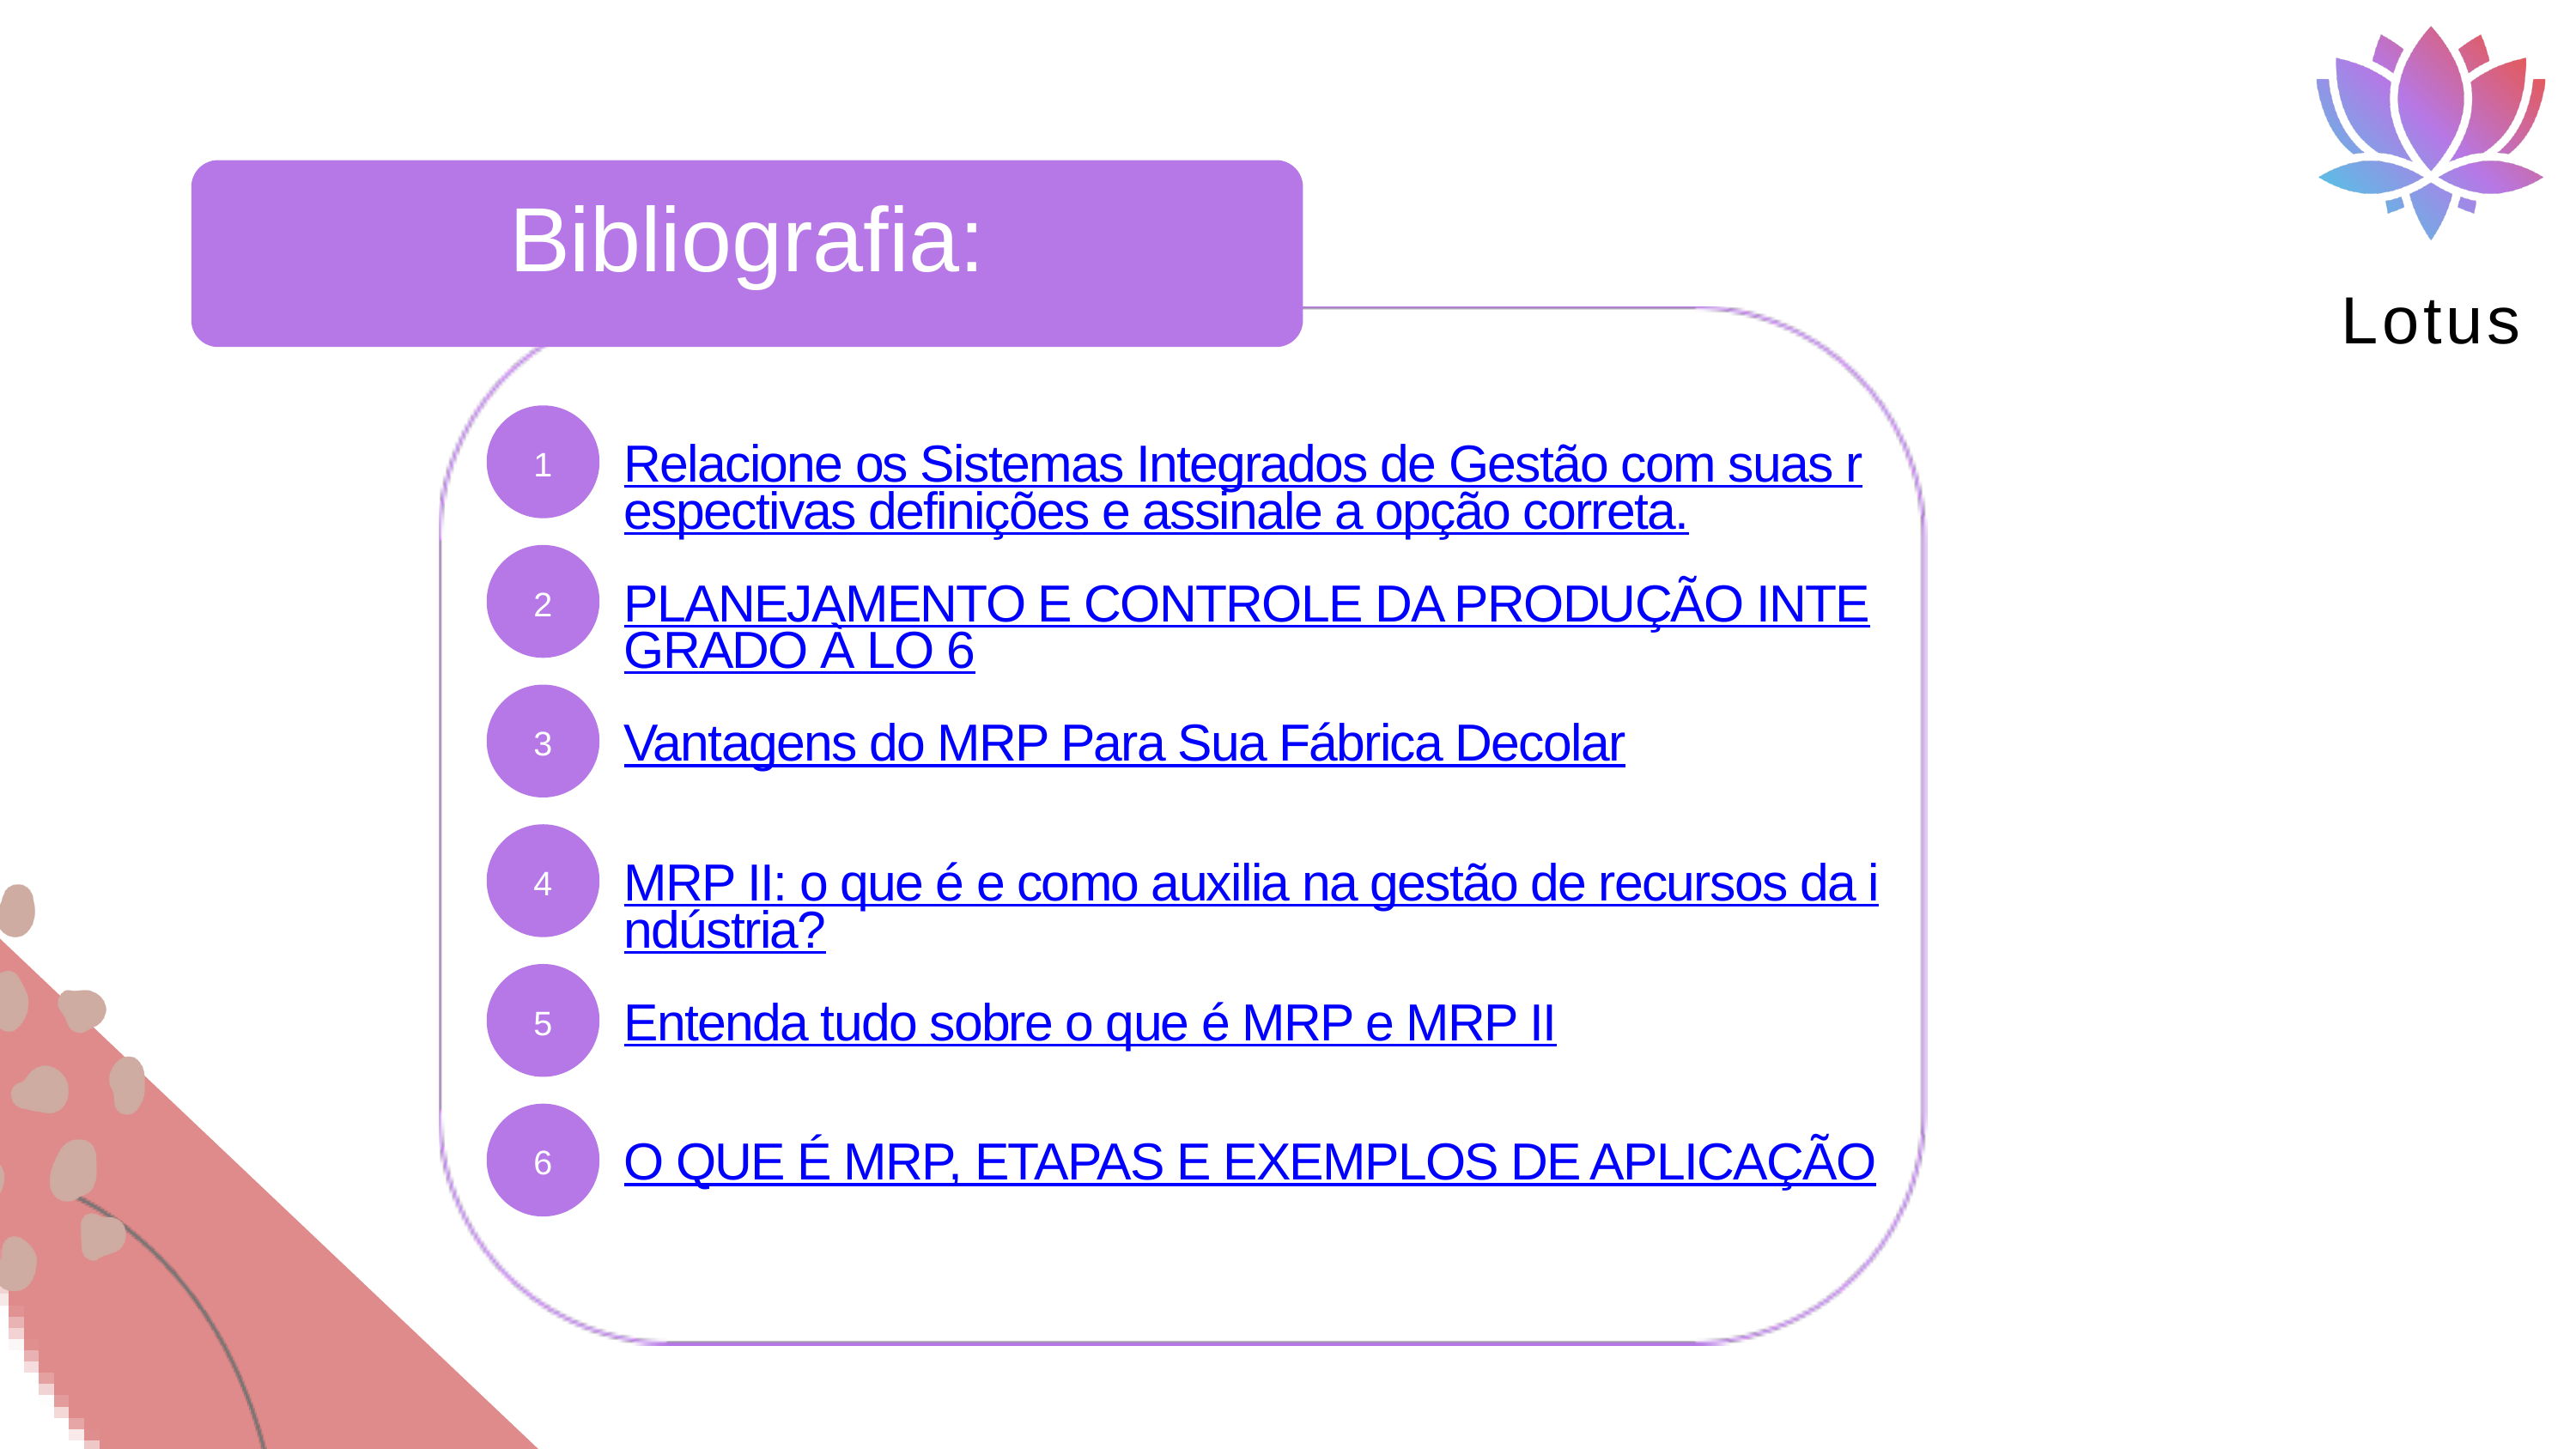

Lotus

Bibliografia:

1
Relacione os Sistemas Integrados de Gestão com suas respectivas definições e assinale a opção correta.

2
PLANEJAMENTO E CONTROLE DA PRODUÇÃO INTEGRADO À LO 6

3
Vantagens do MRP Para Sua Fábrica Decolar

4

MRP II: o que é e como auxilia na gestão de recursos da indústria?

5
Entenda tudo sobre o que é MRP e MRP II

6
O QUE É MRP, ETAPAS E EXEMPLOS DE APLICAÇÃO